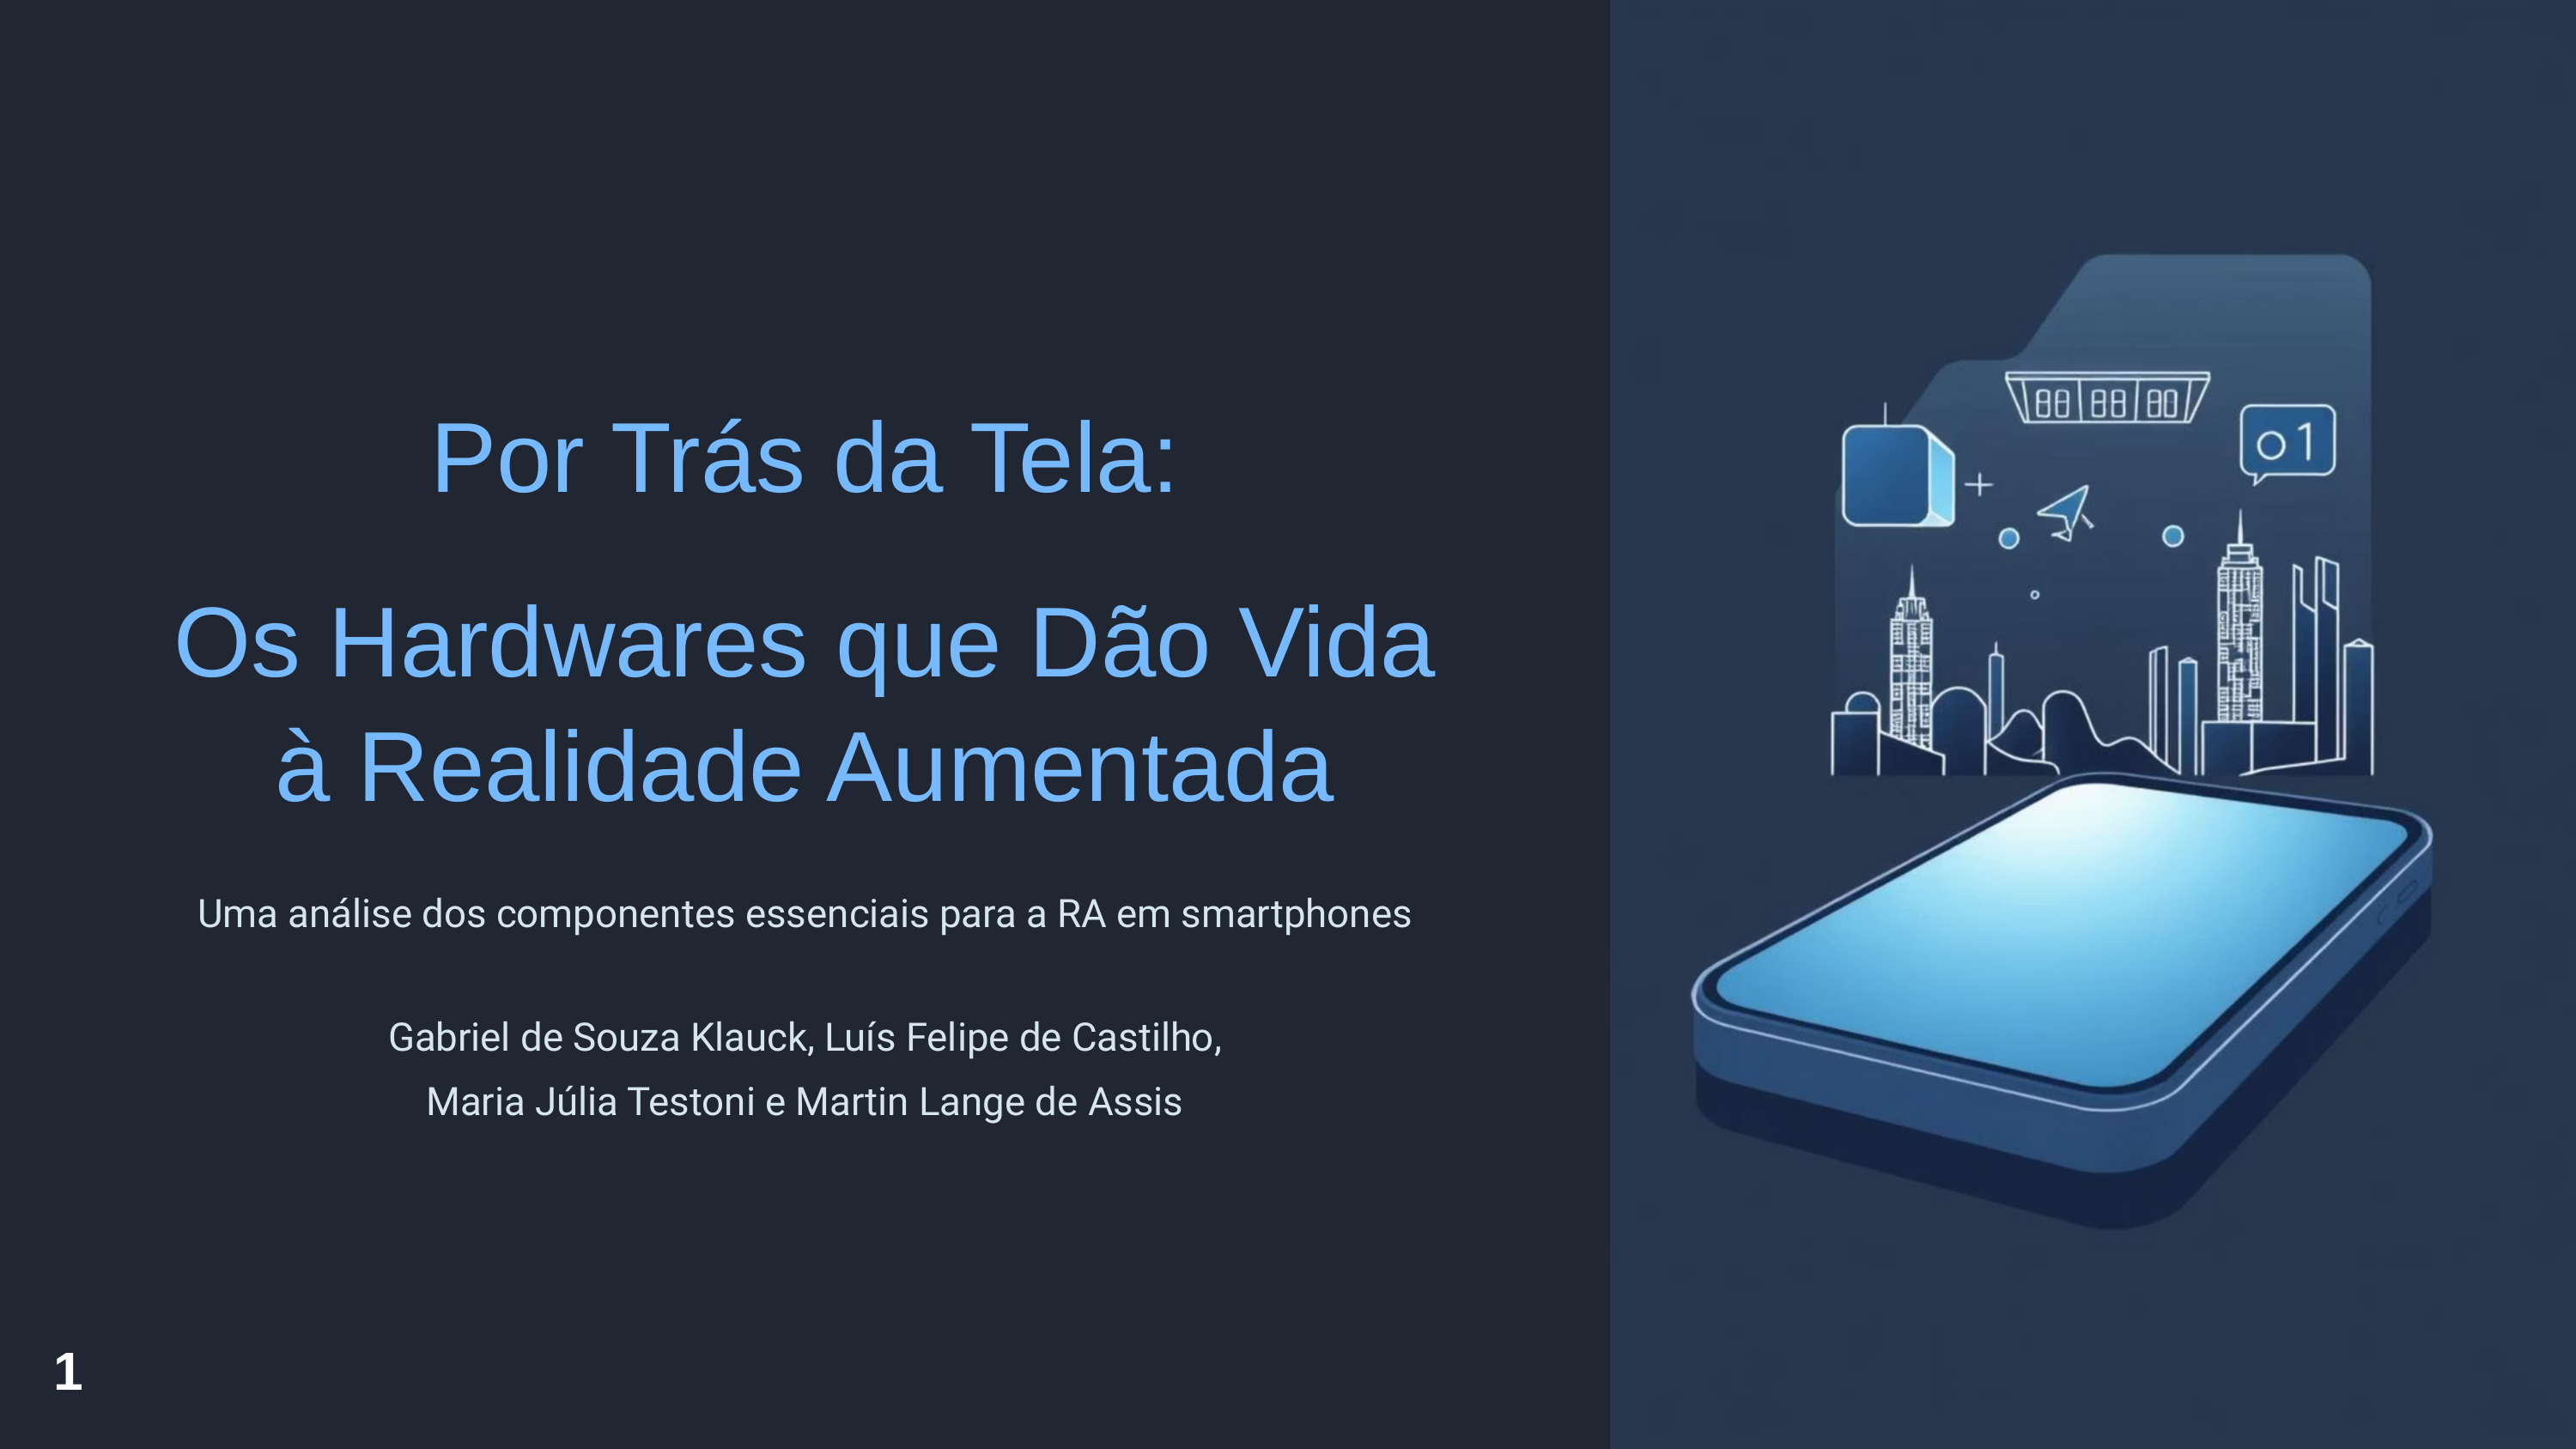

Por Trás da Tela:
Os Hardwares que Dão Vida à Realidade Aumentada
Uma análise dos componentes essenciais para a RA em smartphones
Gabriel de Souza Klauck, Luís Felipe de Castilho, Maria Júlia Testoni e Martin Lange de Assis
1